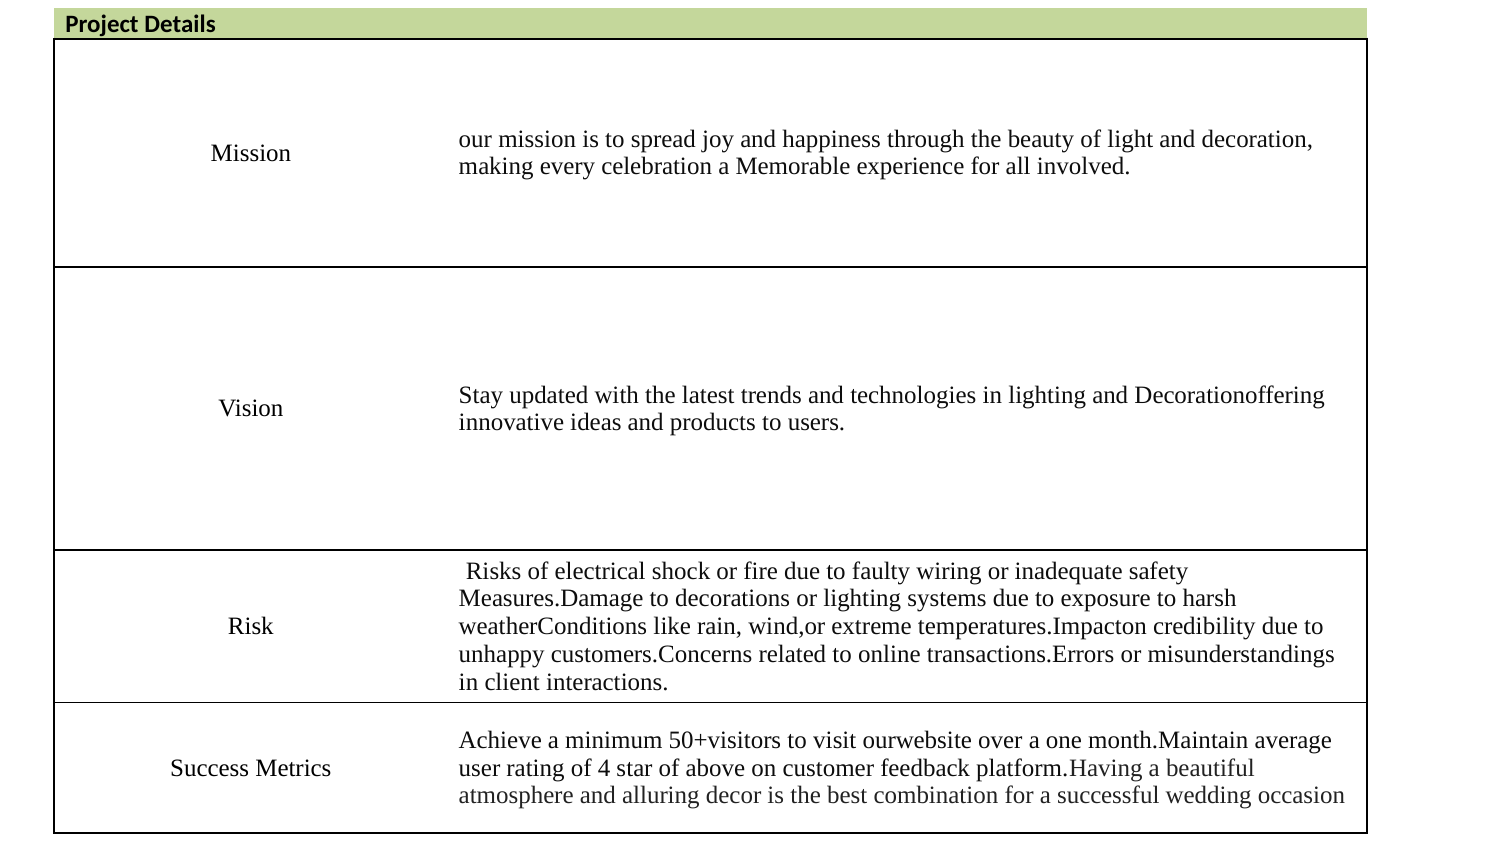

| Project Details |  |
| --- | --- |
| Mission | our mission is to spread joy and happiness through the beauty of light and decoration, making every celebration a Memorable experience for all involved. |
| Vision | Stay updated with the latest trends and technologies in lighting and Decorationoffering innovative ideas and products to users. |
| Risk | Risks of electrical shock or fire due to faulty wiring or inadequate safety Measures.Damage to decorations or lighting systems due to exposure to harsh weatherConditions like rain, wind,or extreme temperatures.Impacton credibility due to unhappy customers.Concerns related to online transactions.Errors or misunderstandings in client interactions. |
| Success Metrics | Achieve a minimum 50+visitors to visit ourwebsite over a one month.Maintain average user rating of 4 star of above on customer feedback platform.Having a beautiful atmosphere and alluring decor is the best combination for a successful wedding occasion |